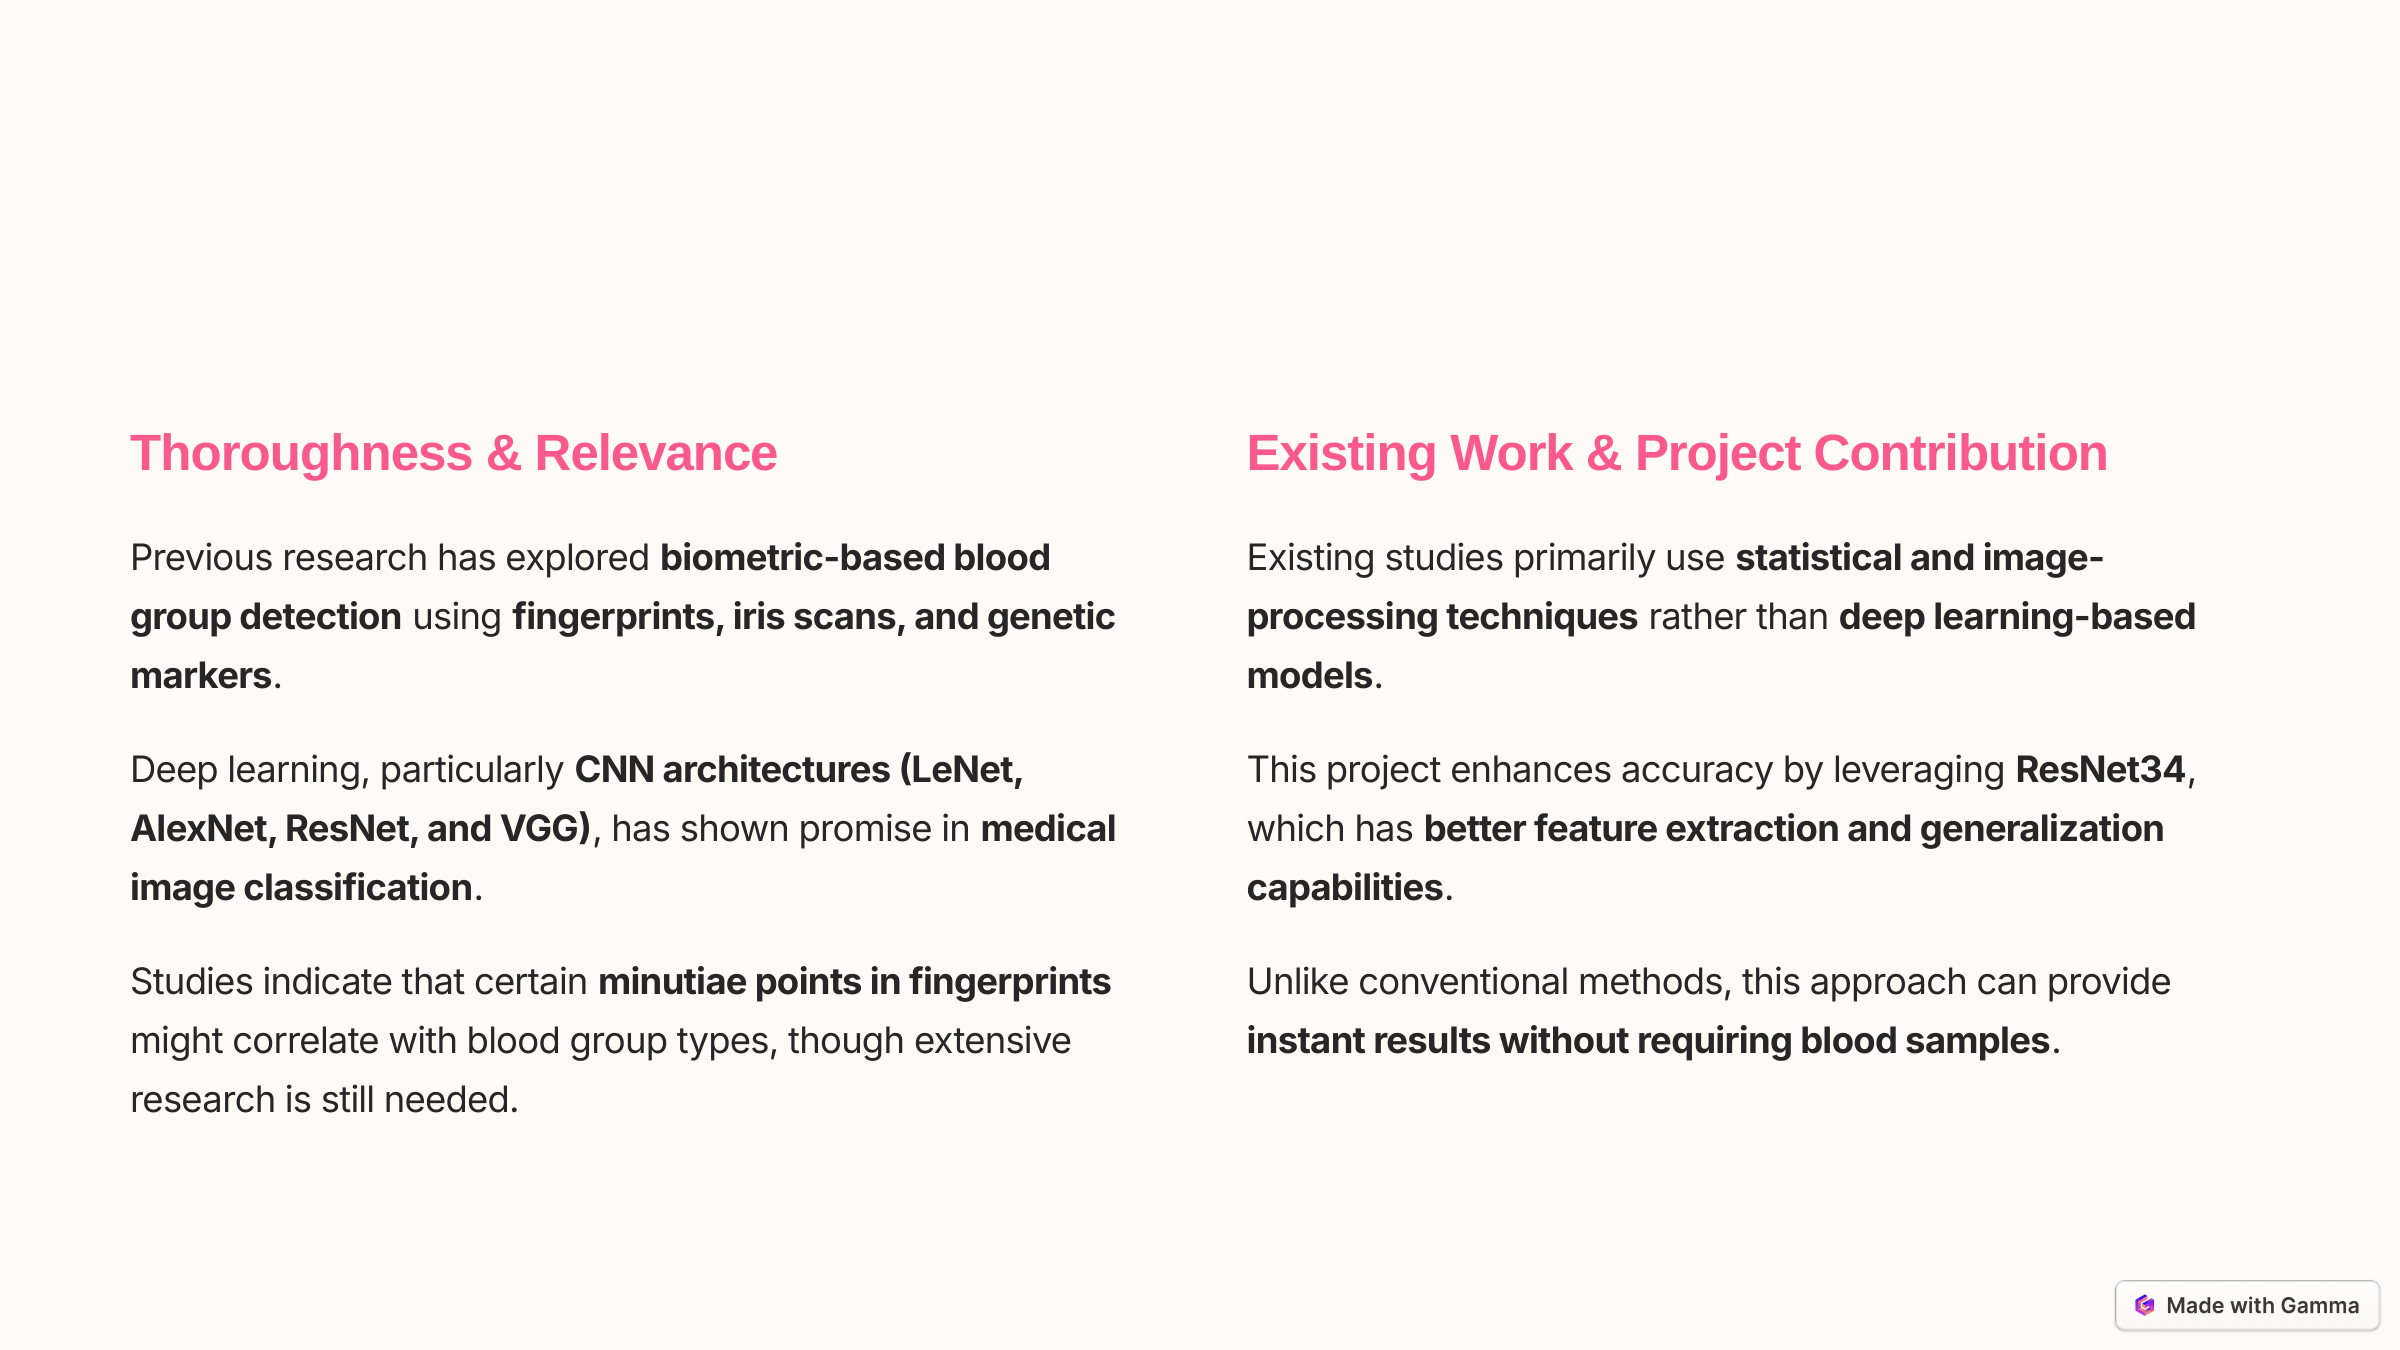

Thoroughness & Relevance
Existing Work & Project Contribution
Previous research has explored biometric-based blood group detection using fingerprints, iris scans, and genetic markers.
Existing studies primarily use statistical and image-processing techniques rather than deep learning-based models.
Deep learning, particularly CNN architectures (LeNet, AlexNet, ResNet, and VGG), has shown promise in medical image classification.
This project enhances accuracy by leveraging ResNet34, which has better feature extraction and generalization capabilities.
Studies indicate that certain minutiae points in fingerprints might correlate with blood group types, though extensive research is still needed.
Unlike conventional methods, this approach can provide instant results without requiring blood samples.